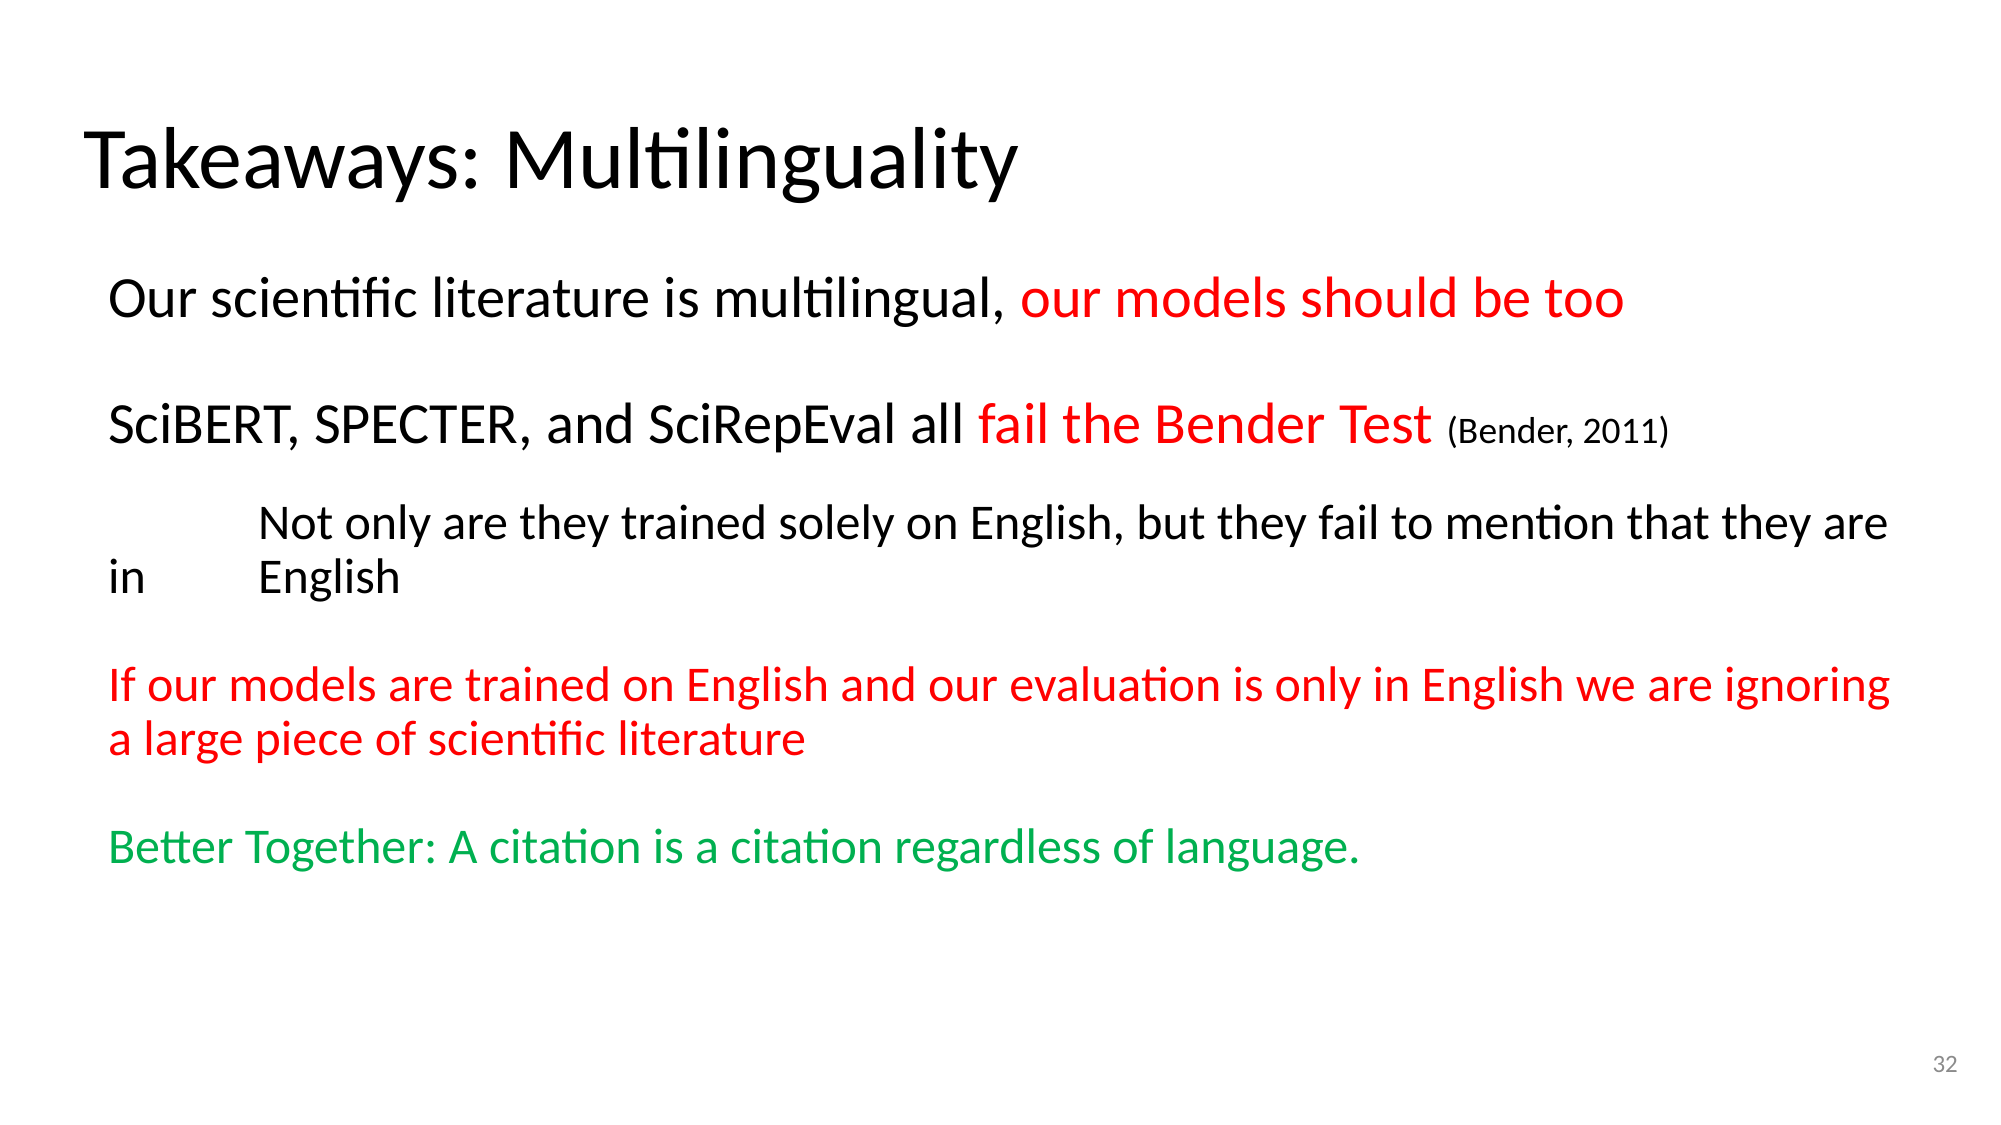

# Takeaways: Multilinguality
Our scientific literature is multilingual, our models should be too

SciBERT, SPECTER, and SciRepEval all fail the Bender Test (Bender, 2011)

	Not only are they trained solely on English, but they fail to mention that they are in 	English

If our models are trained on English and our evaluation is only in English we are ignoring a large piece of scientific literature

Better Together: A citation is a citation regardless of language.
32